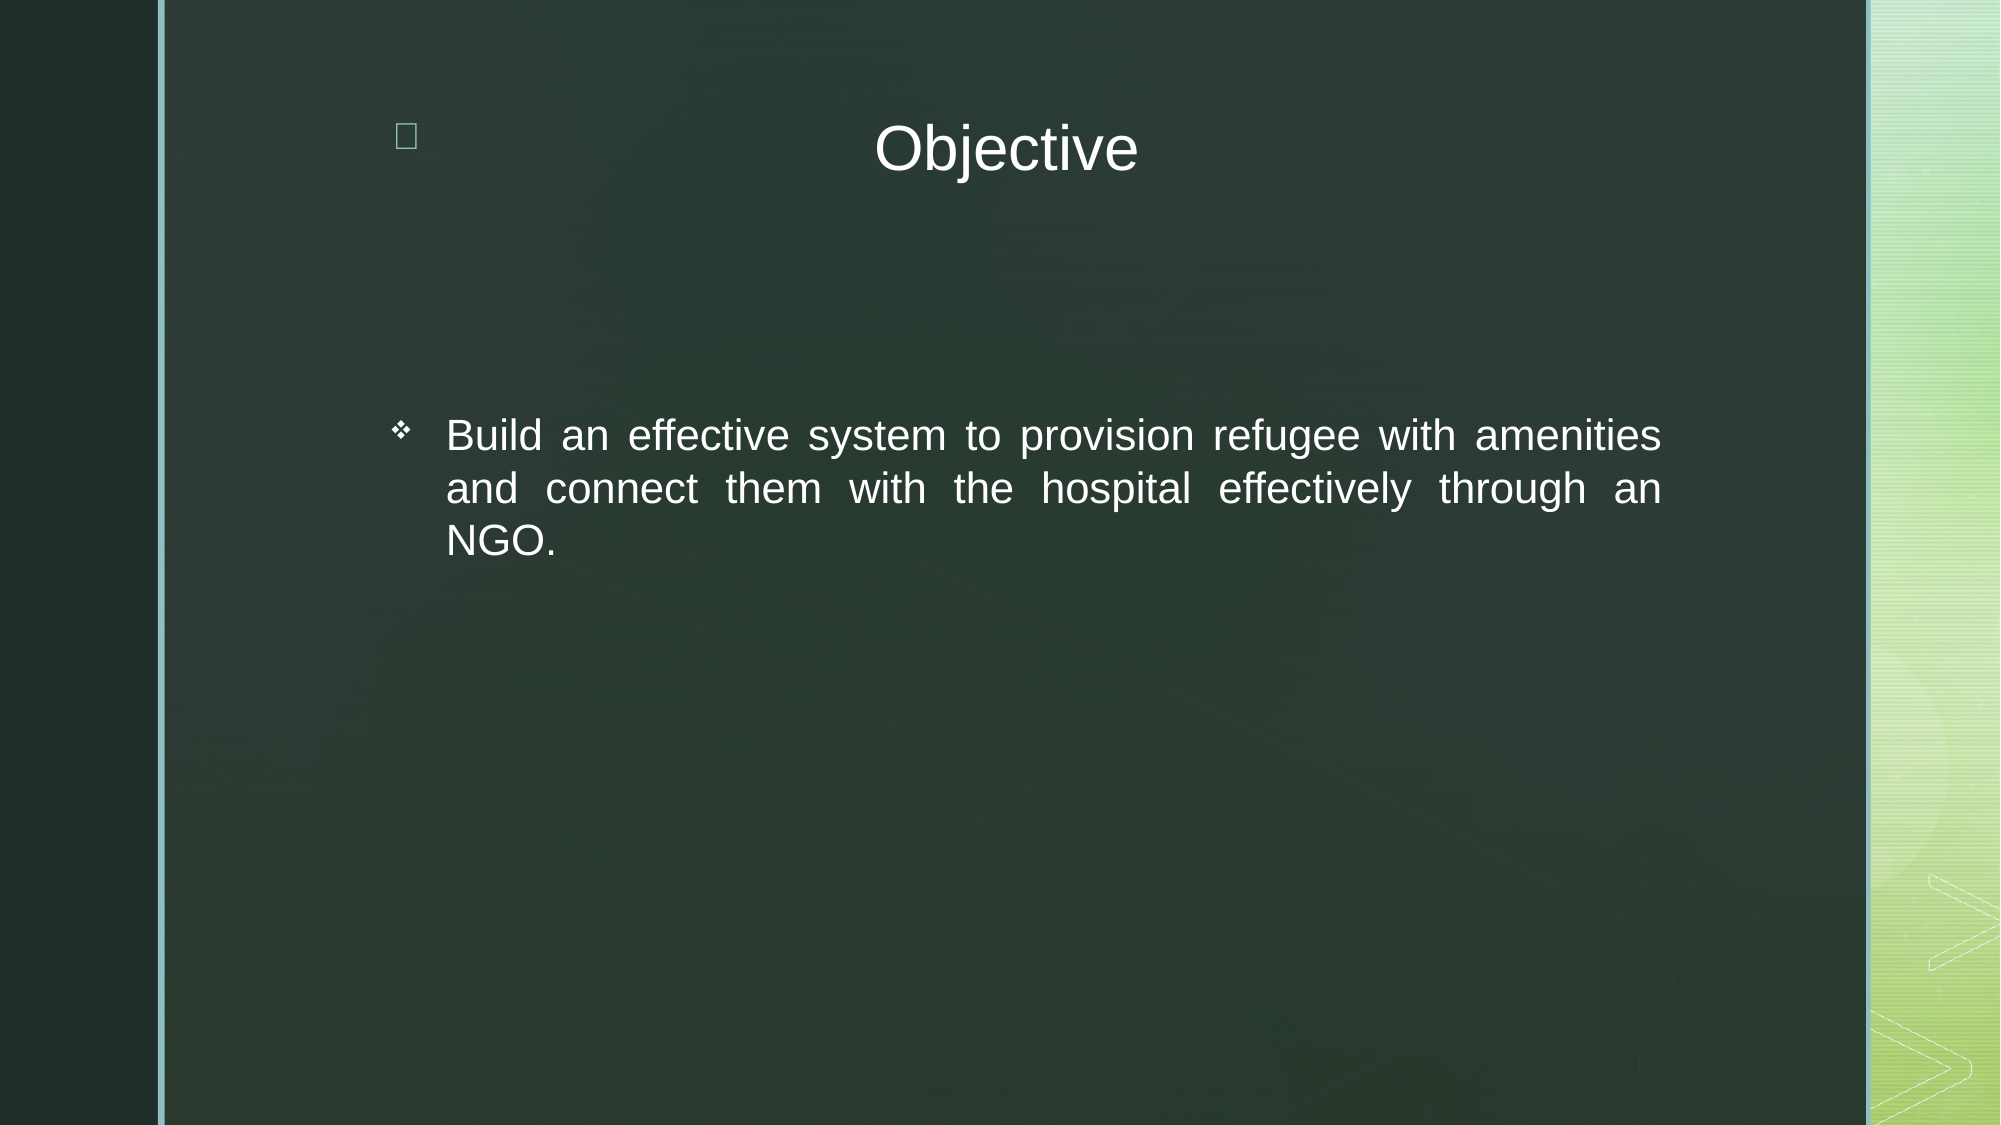

Objective
Build an effective system to provision refugee with amenities and connect them with the hospital effectively through an NGO.